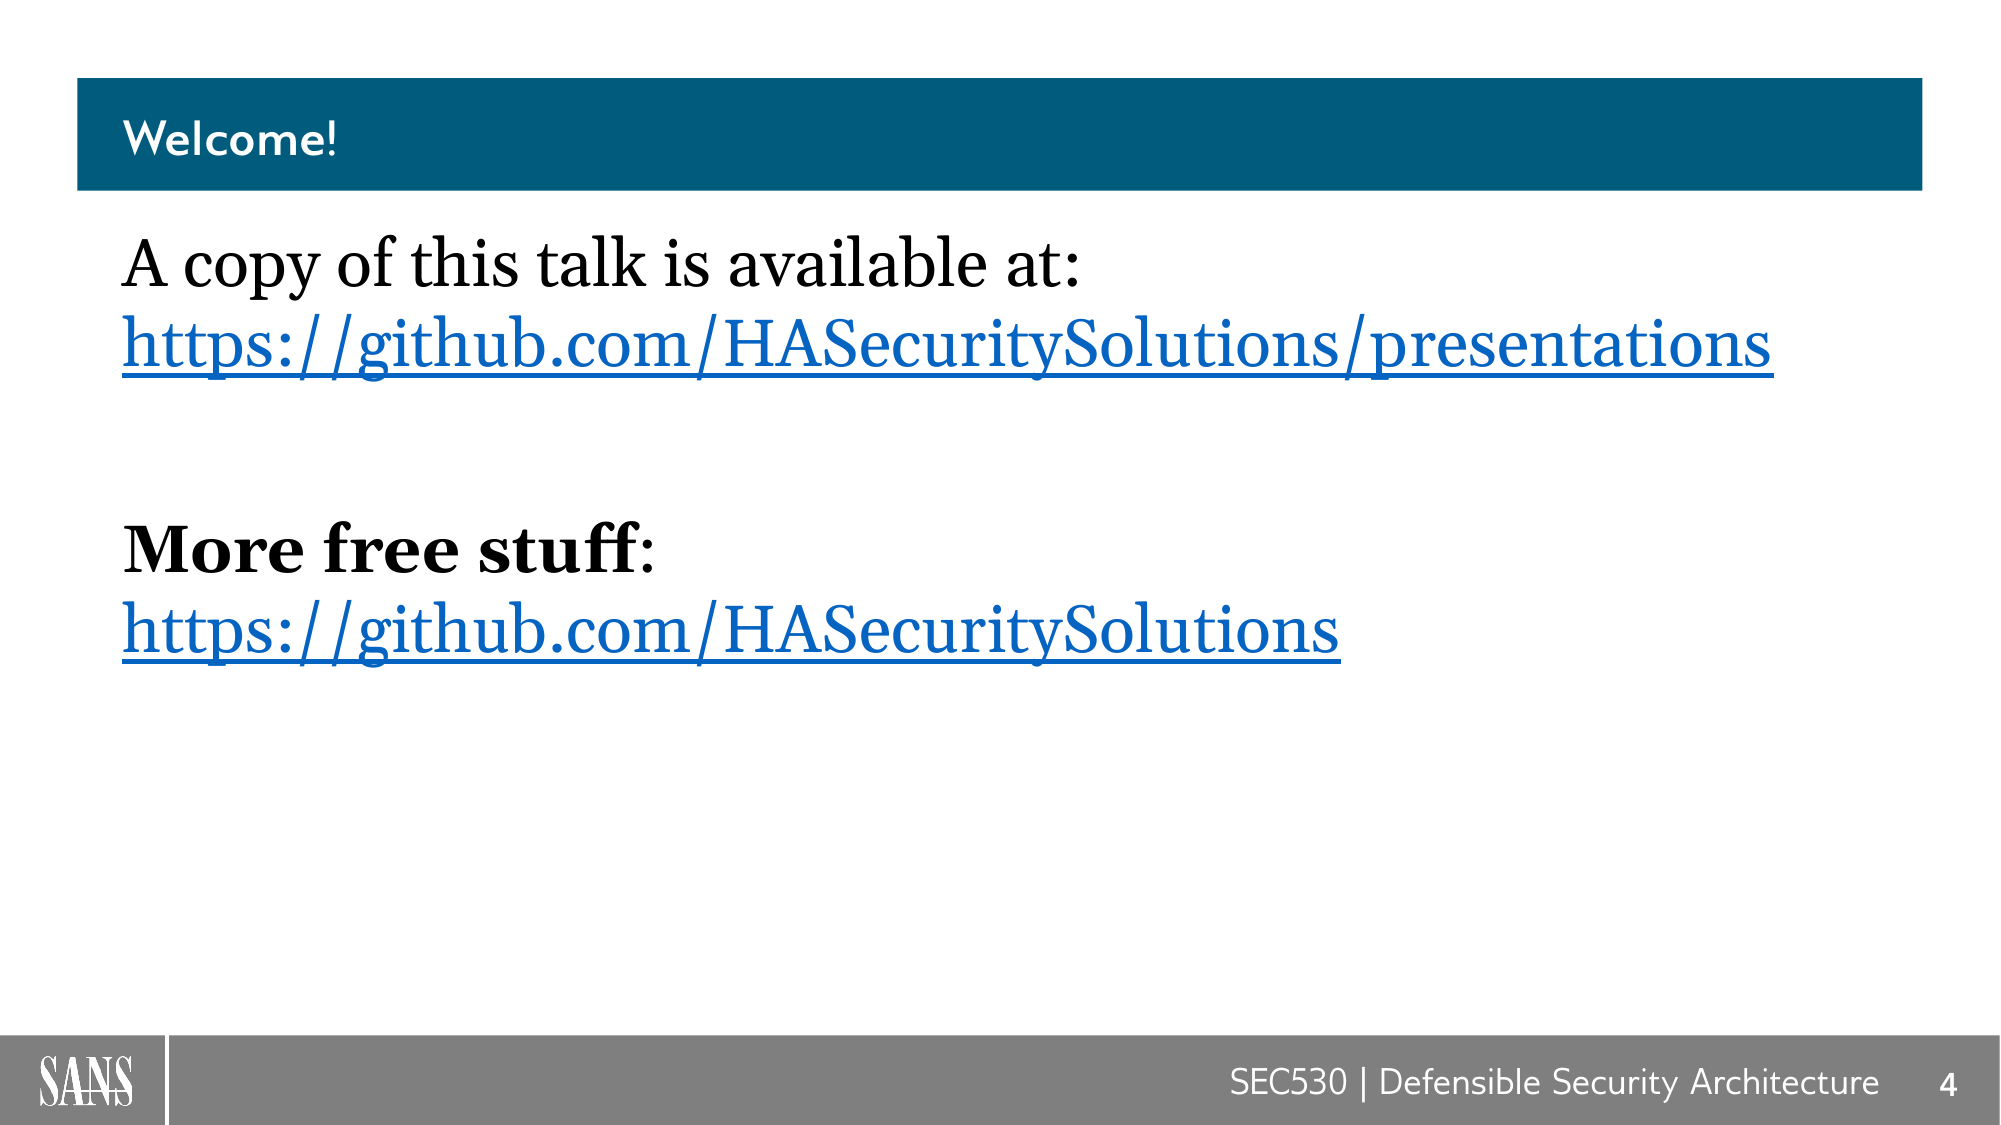

# Welcome!
A copy of this talk is available at:
https://github.com/HASecuritySolutions/presentations

More free stuff:  https://github.com/HASecuritySolutions